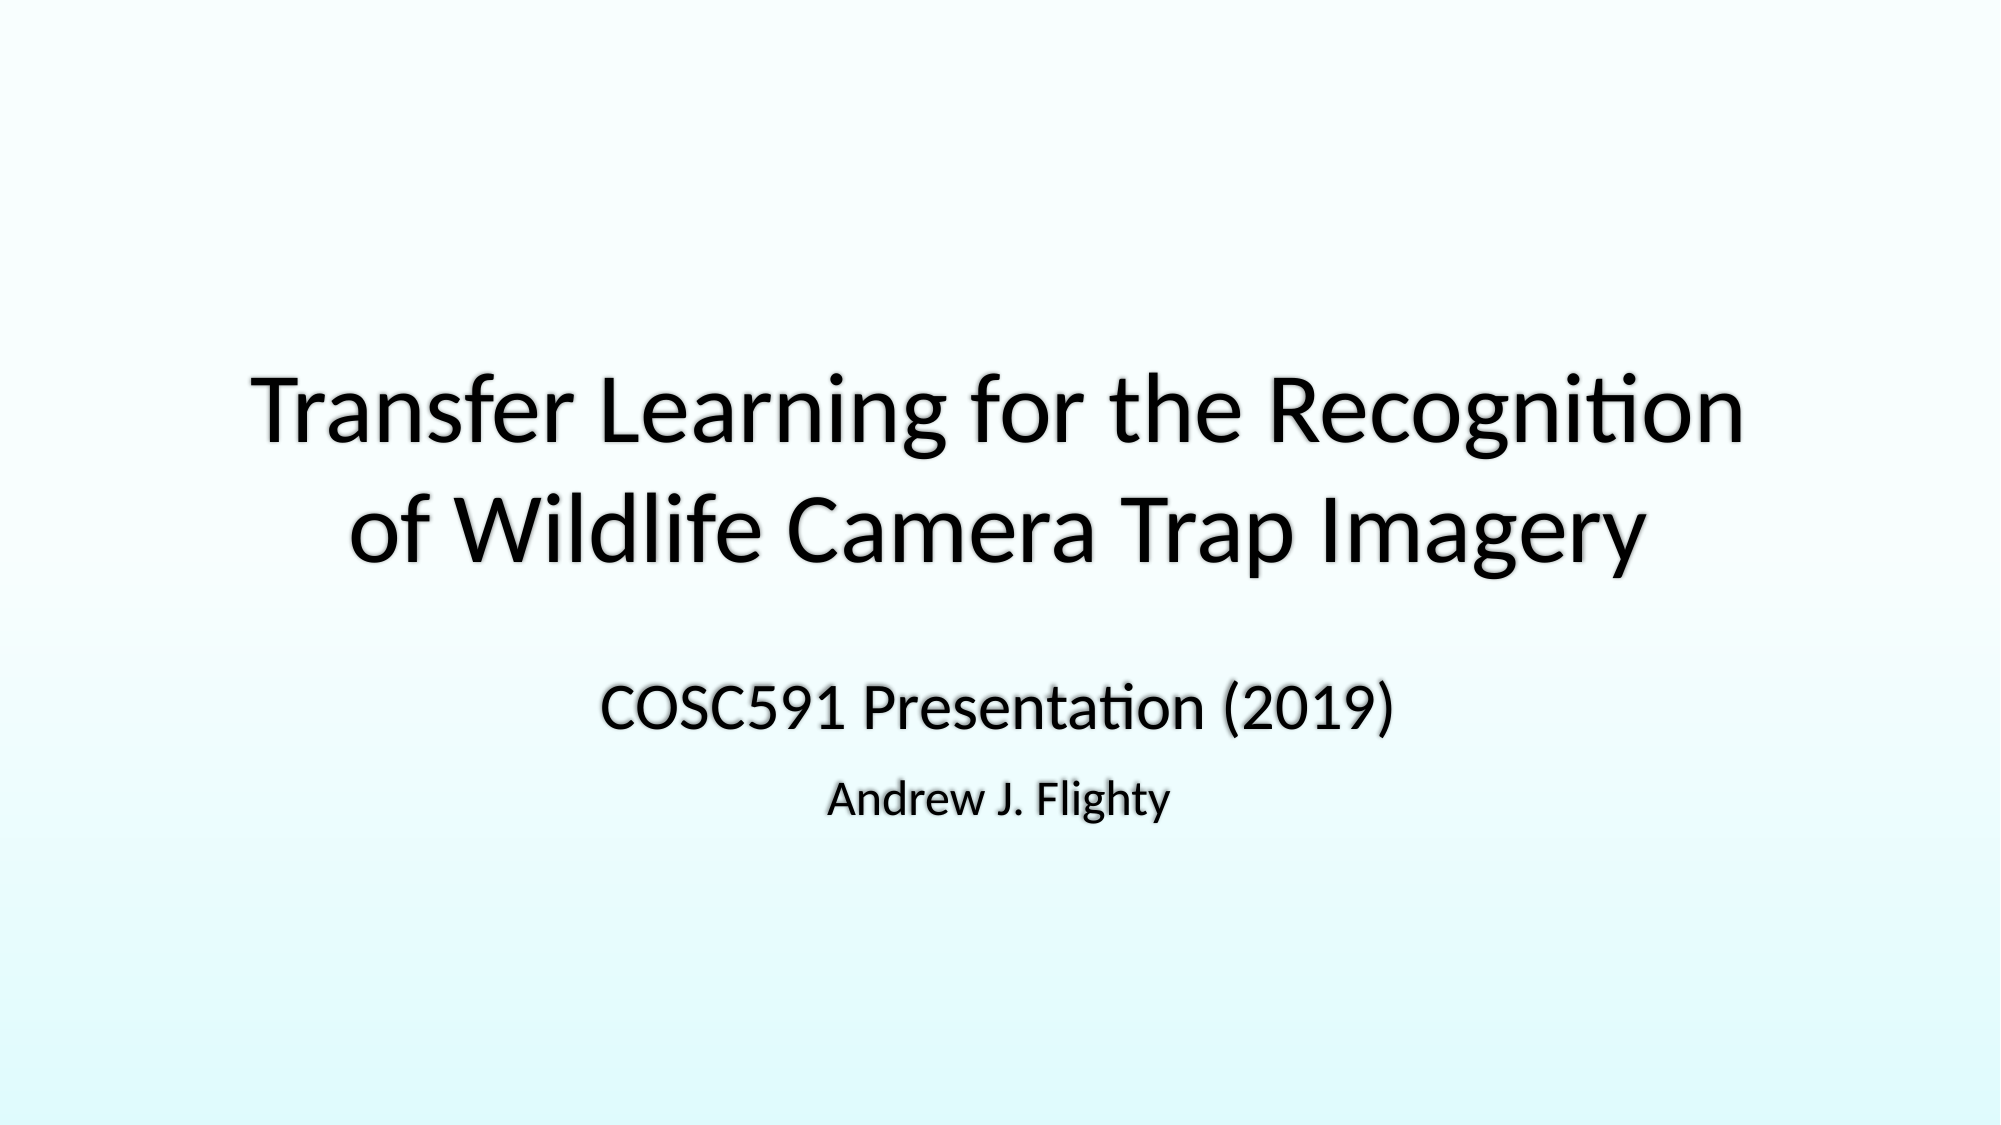

# Transfer Learning for the Recognition of Wildlife Camera Trap Imagery
COSC591 Presentation (2019)
Andrew J. Flighty